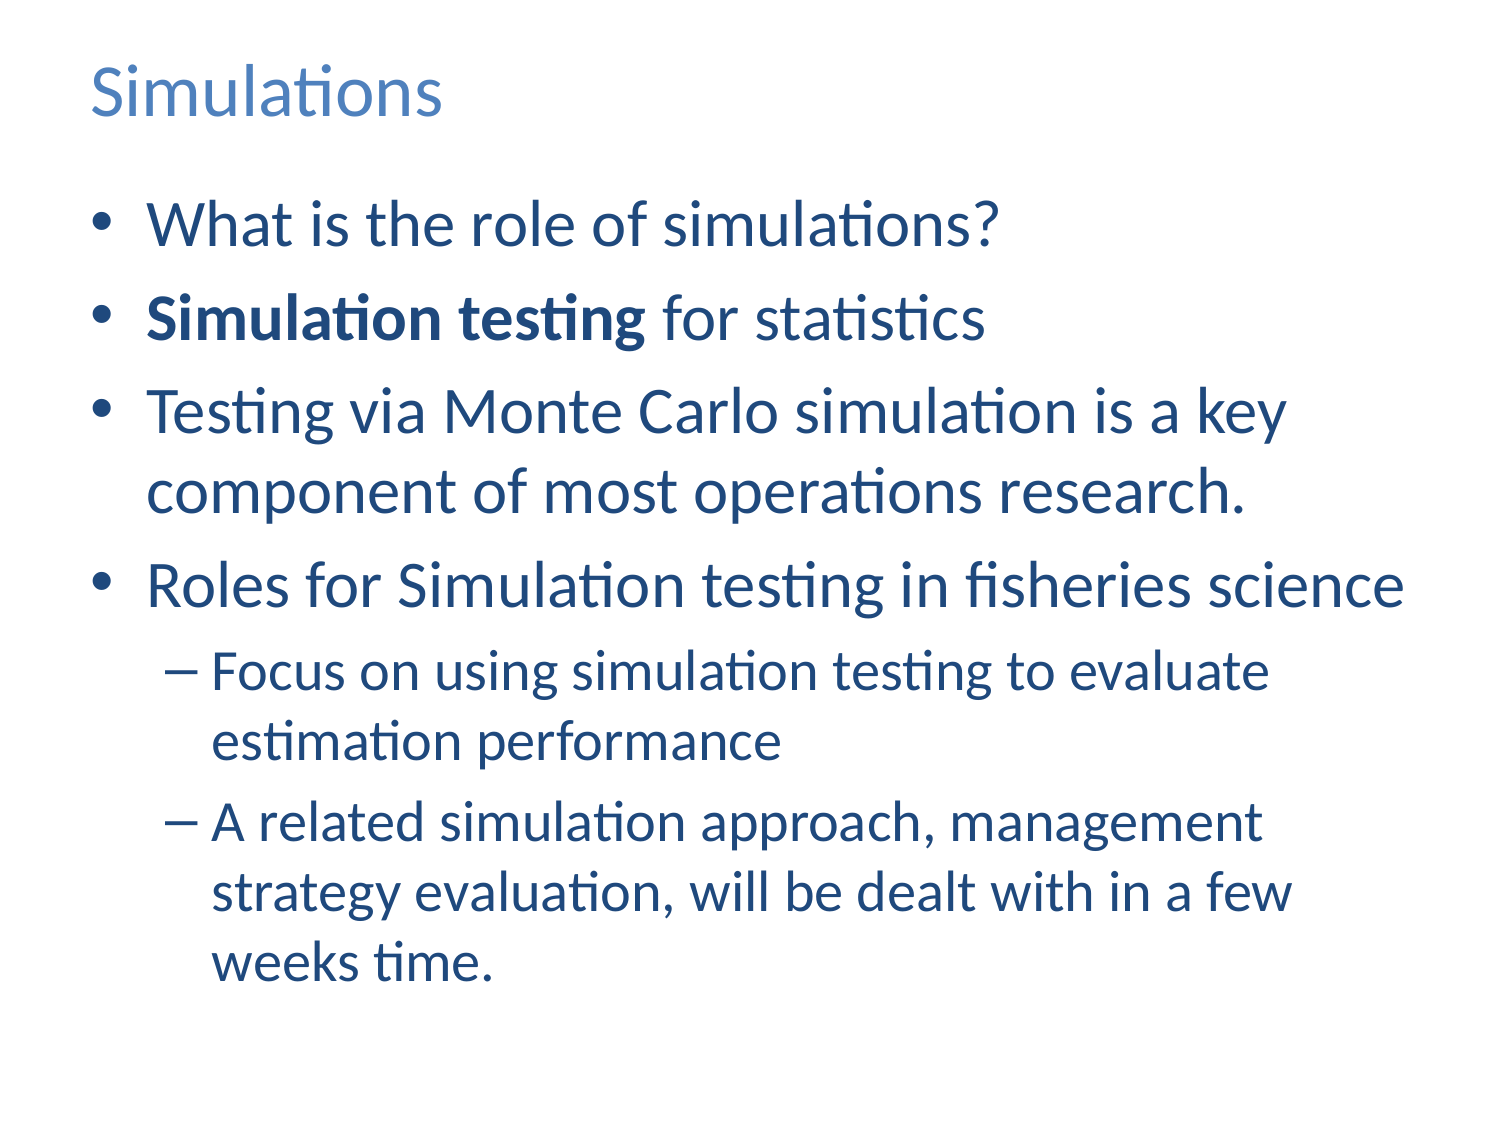

# Simulations
What is the role of simulations?
Simulation testing for statistics
Testing via Monte Carlo simulation is a key component of most operations research.
Roles for Simulation testing in fisheries science
Focus on using simulation testing to evaluate estimation performance
A related simulation approach, management strategy evaluation, will be dealt with in a few weeks time.